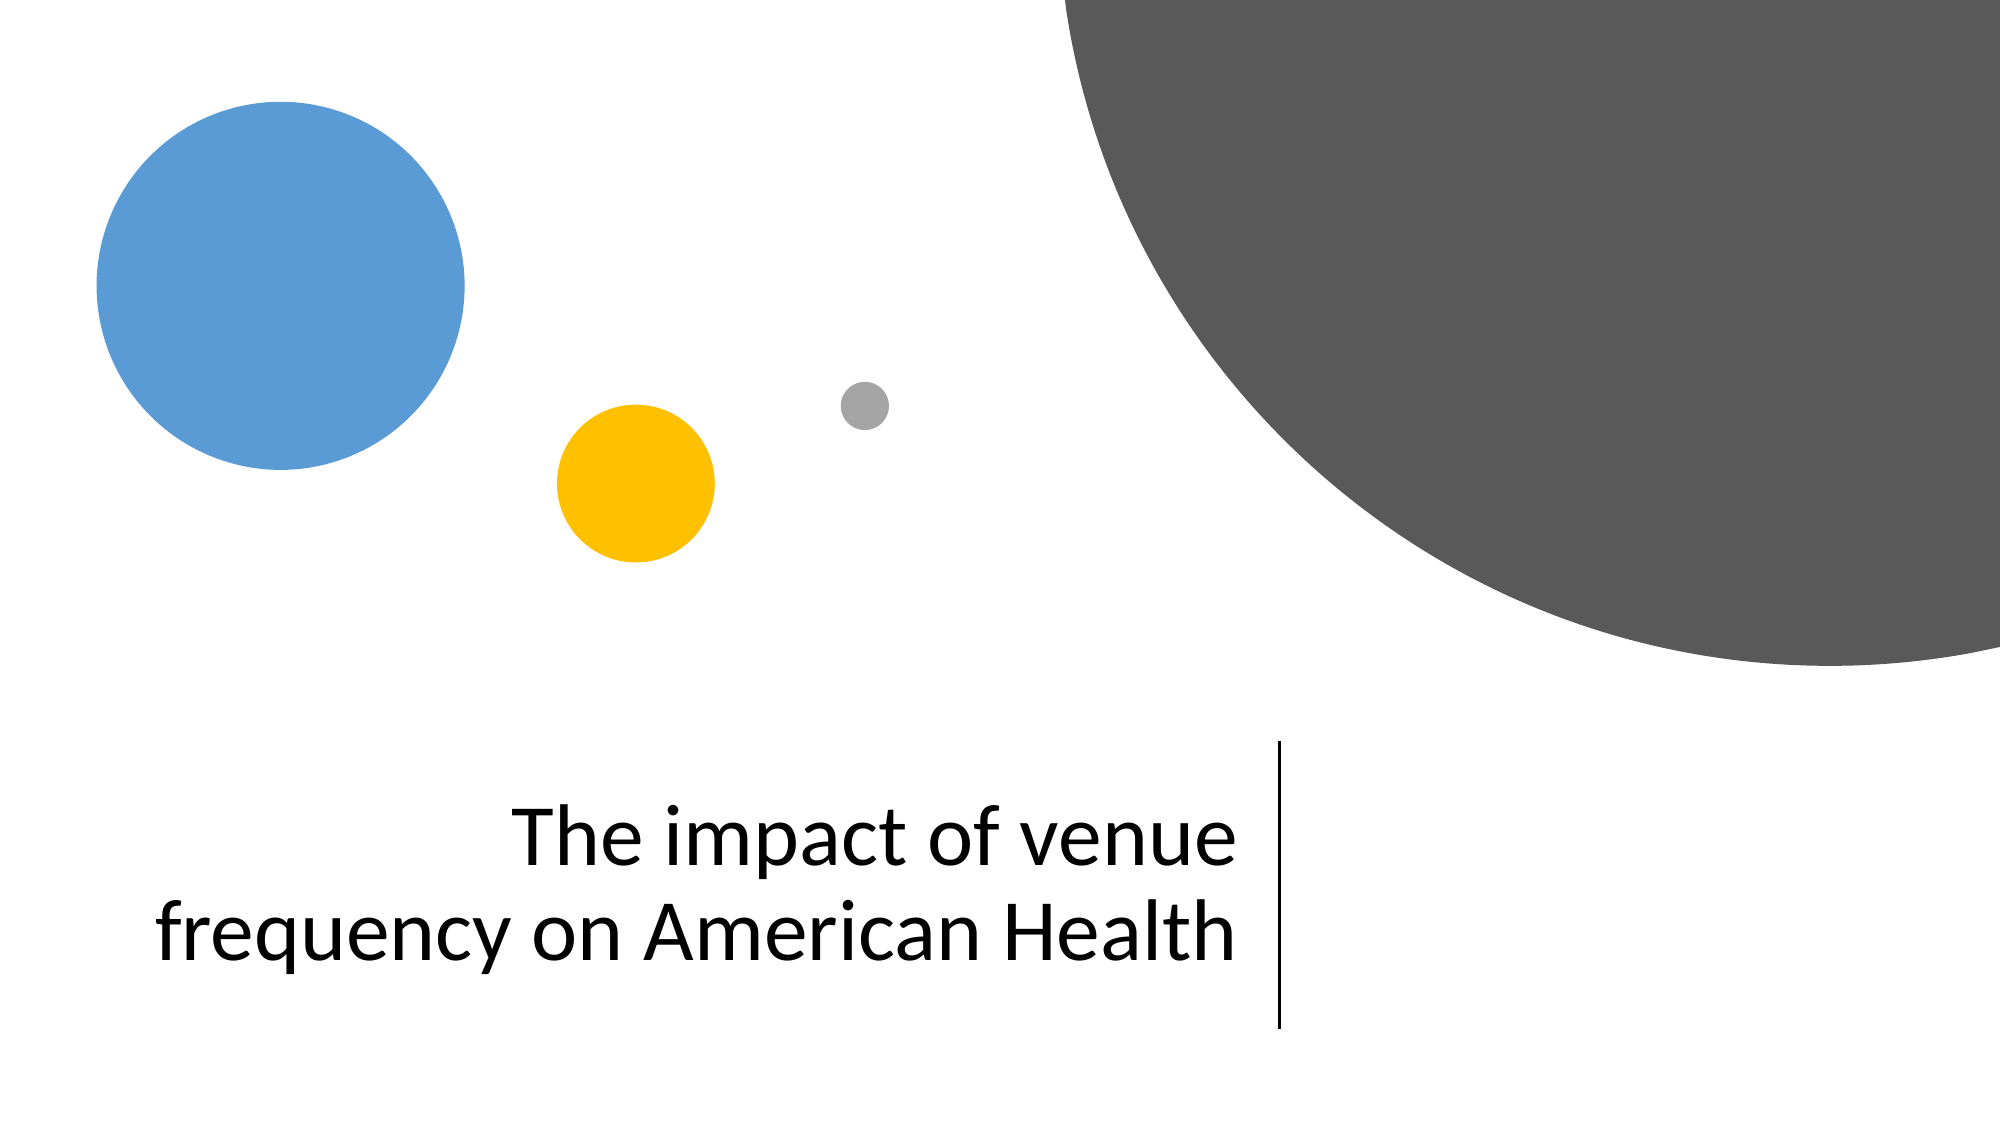

# The impact of venue frequency on American Health